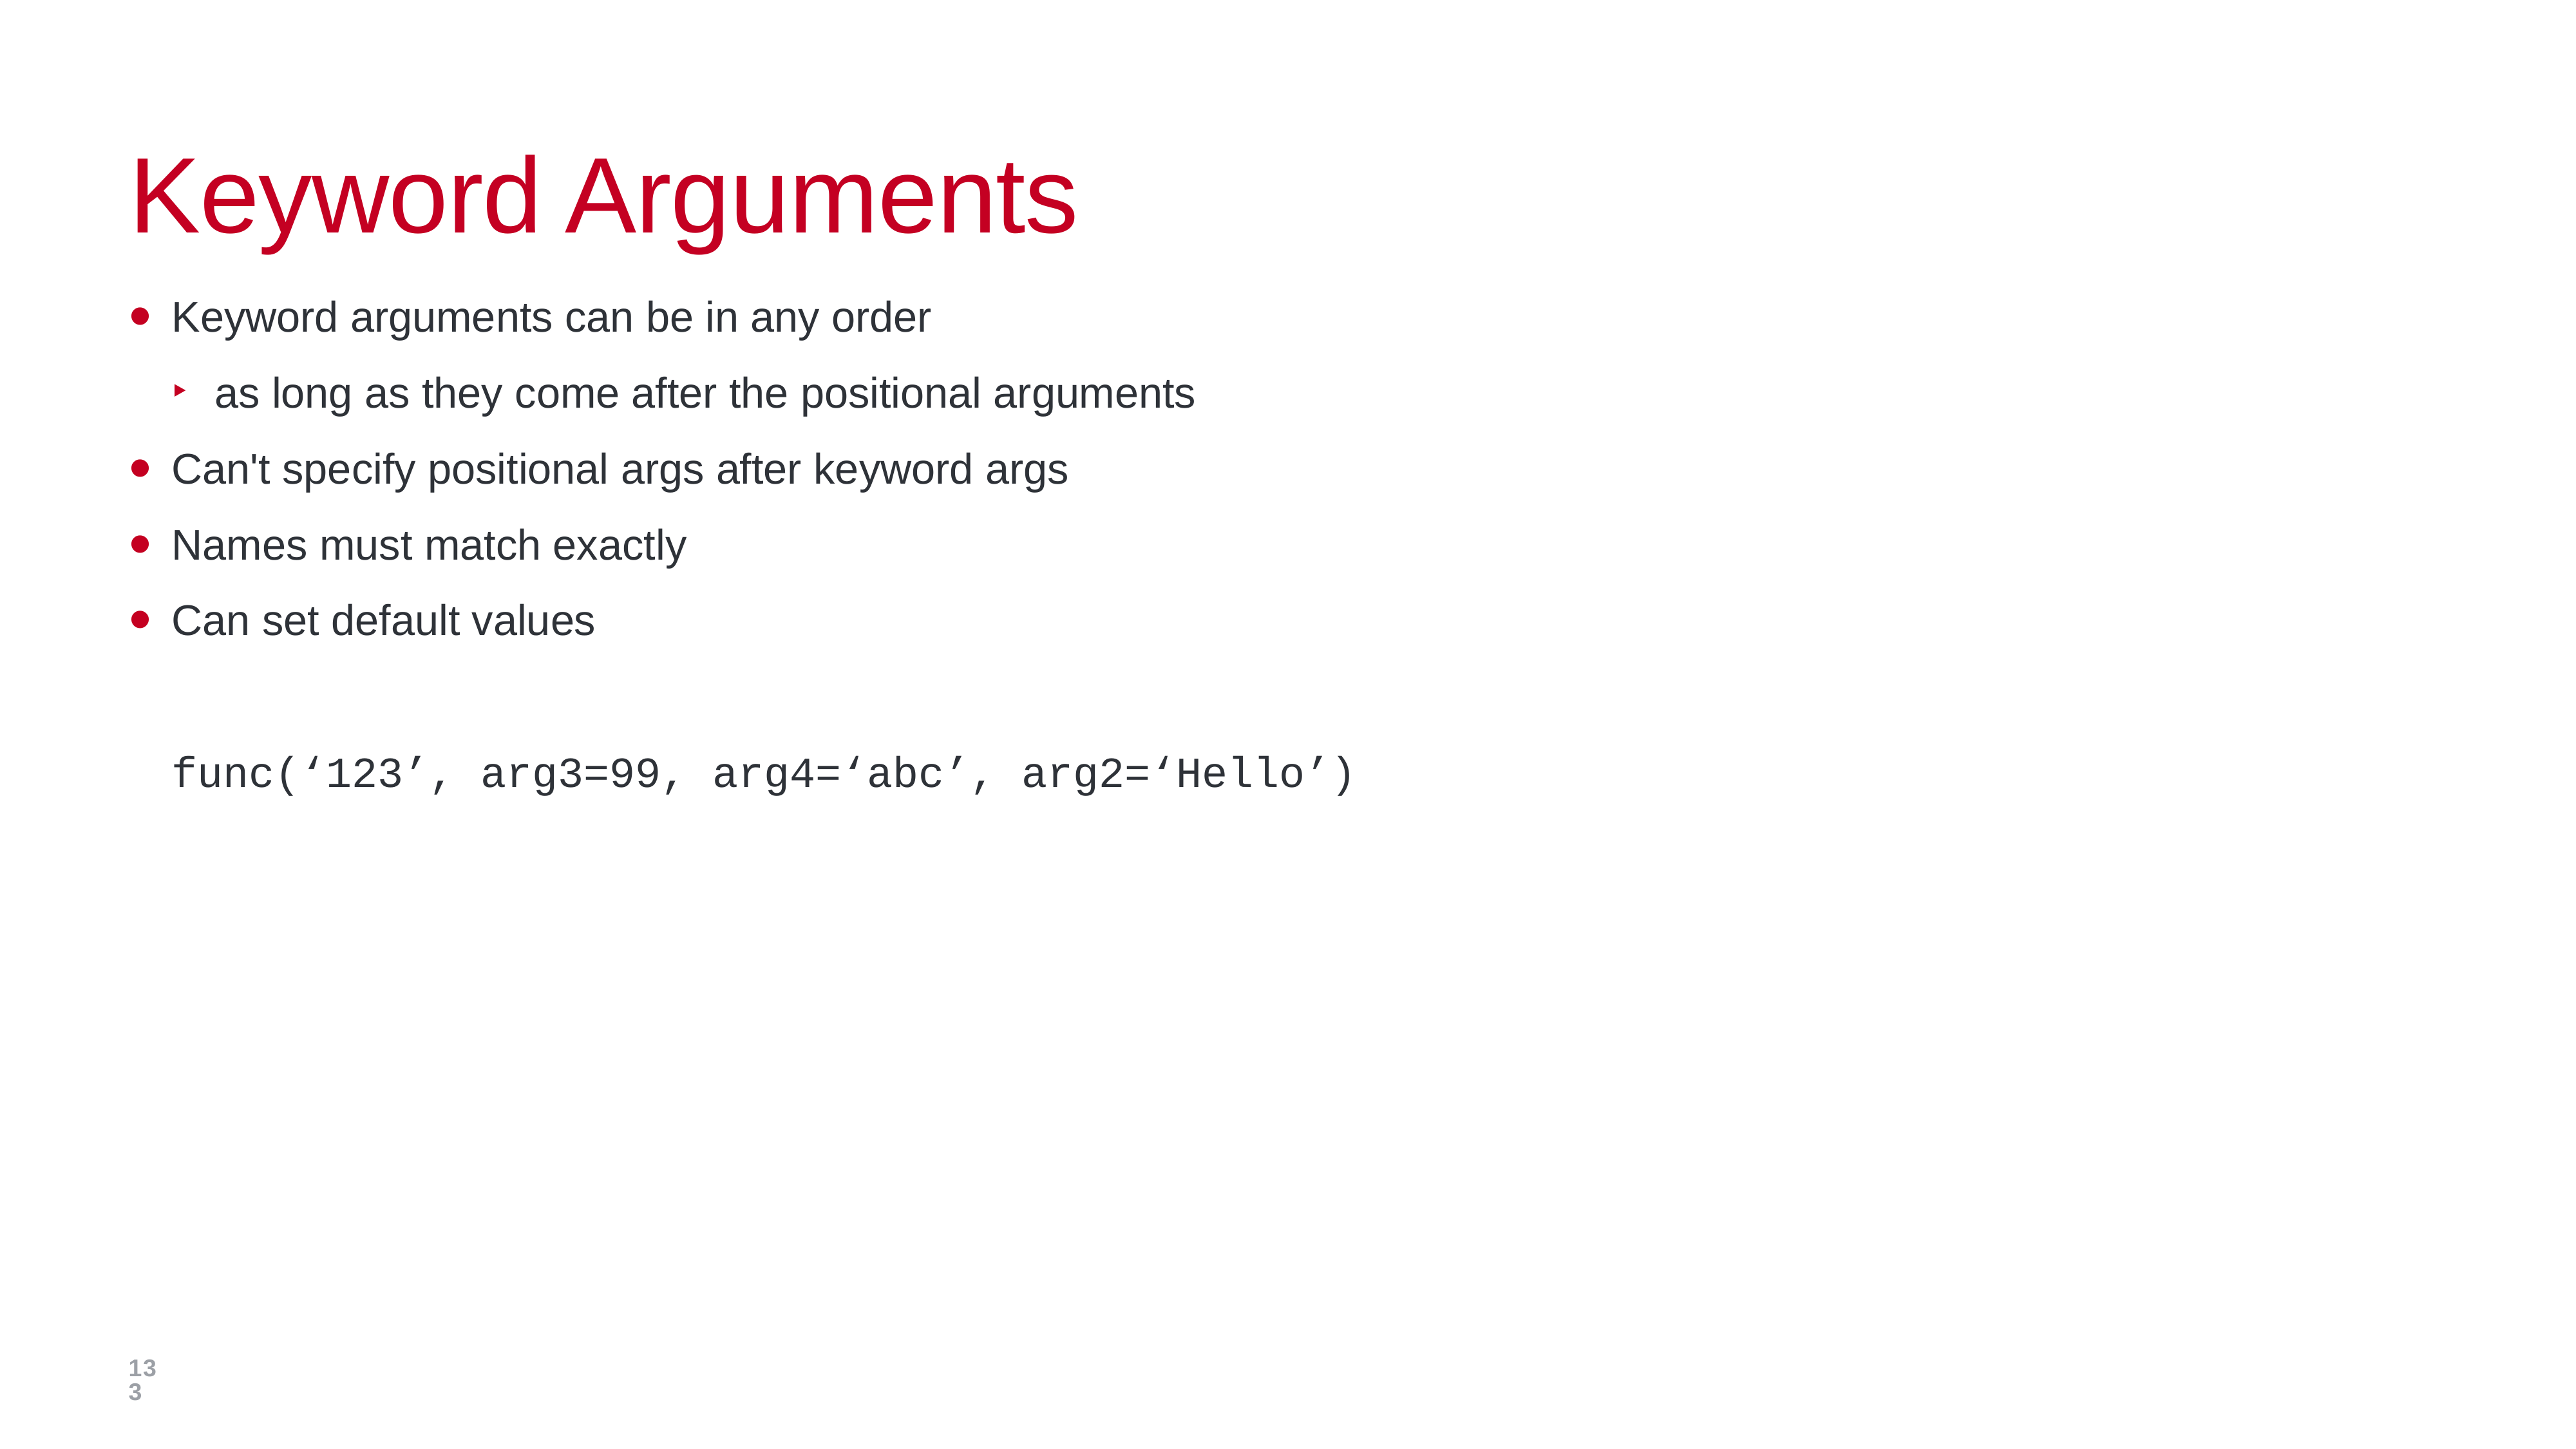

# Keyword Arguments
Keyword arguments can be in any order
as long as they come after the positional arguments
Can't specify positional args after keyword args
Names must match exactly
Can set default values

func(‘123’, arg3=99, arg4=‘abc’, arg2=‘Hello’)
133